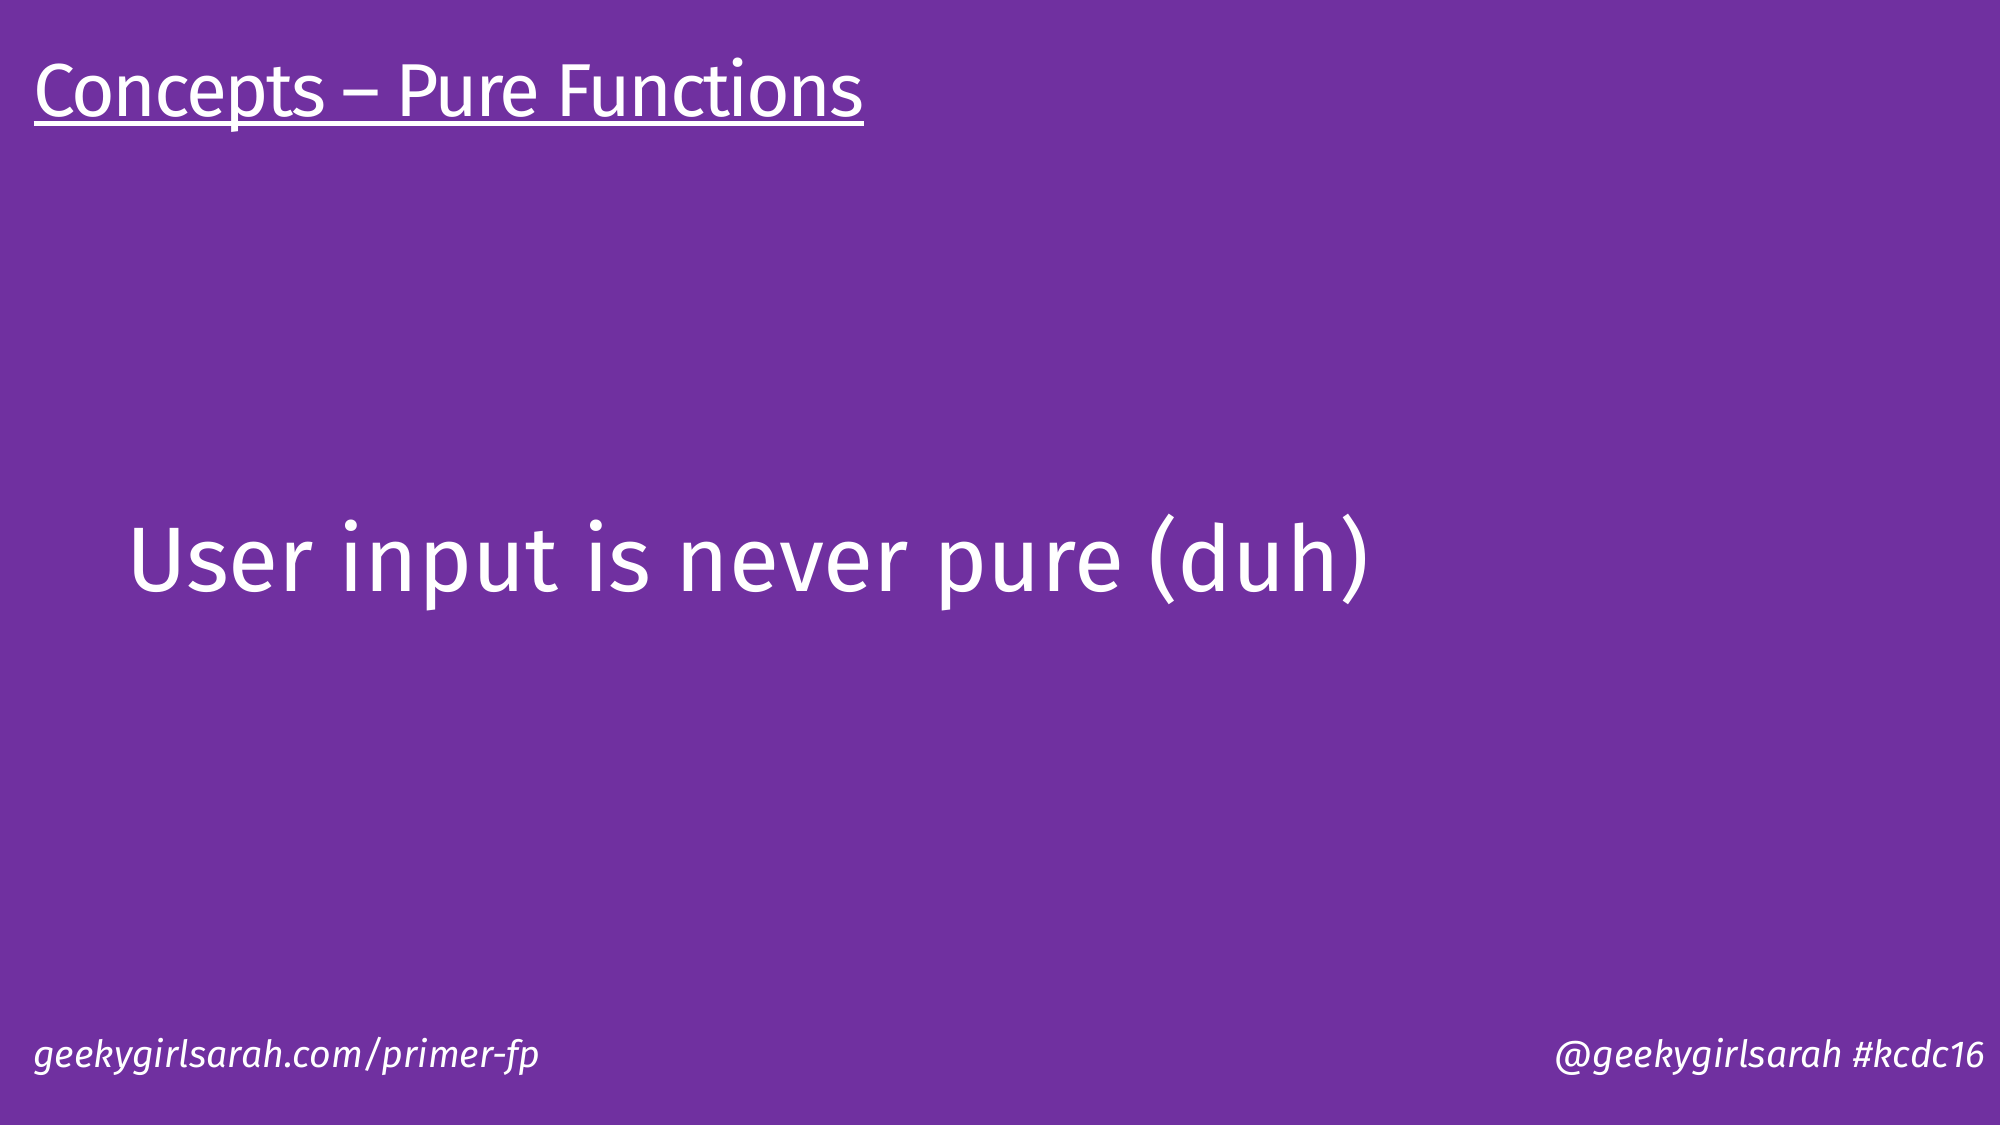

# Concepts – Pure Functions
User input is never pure (duh)